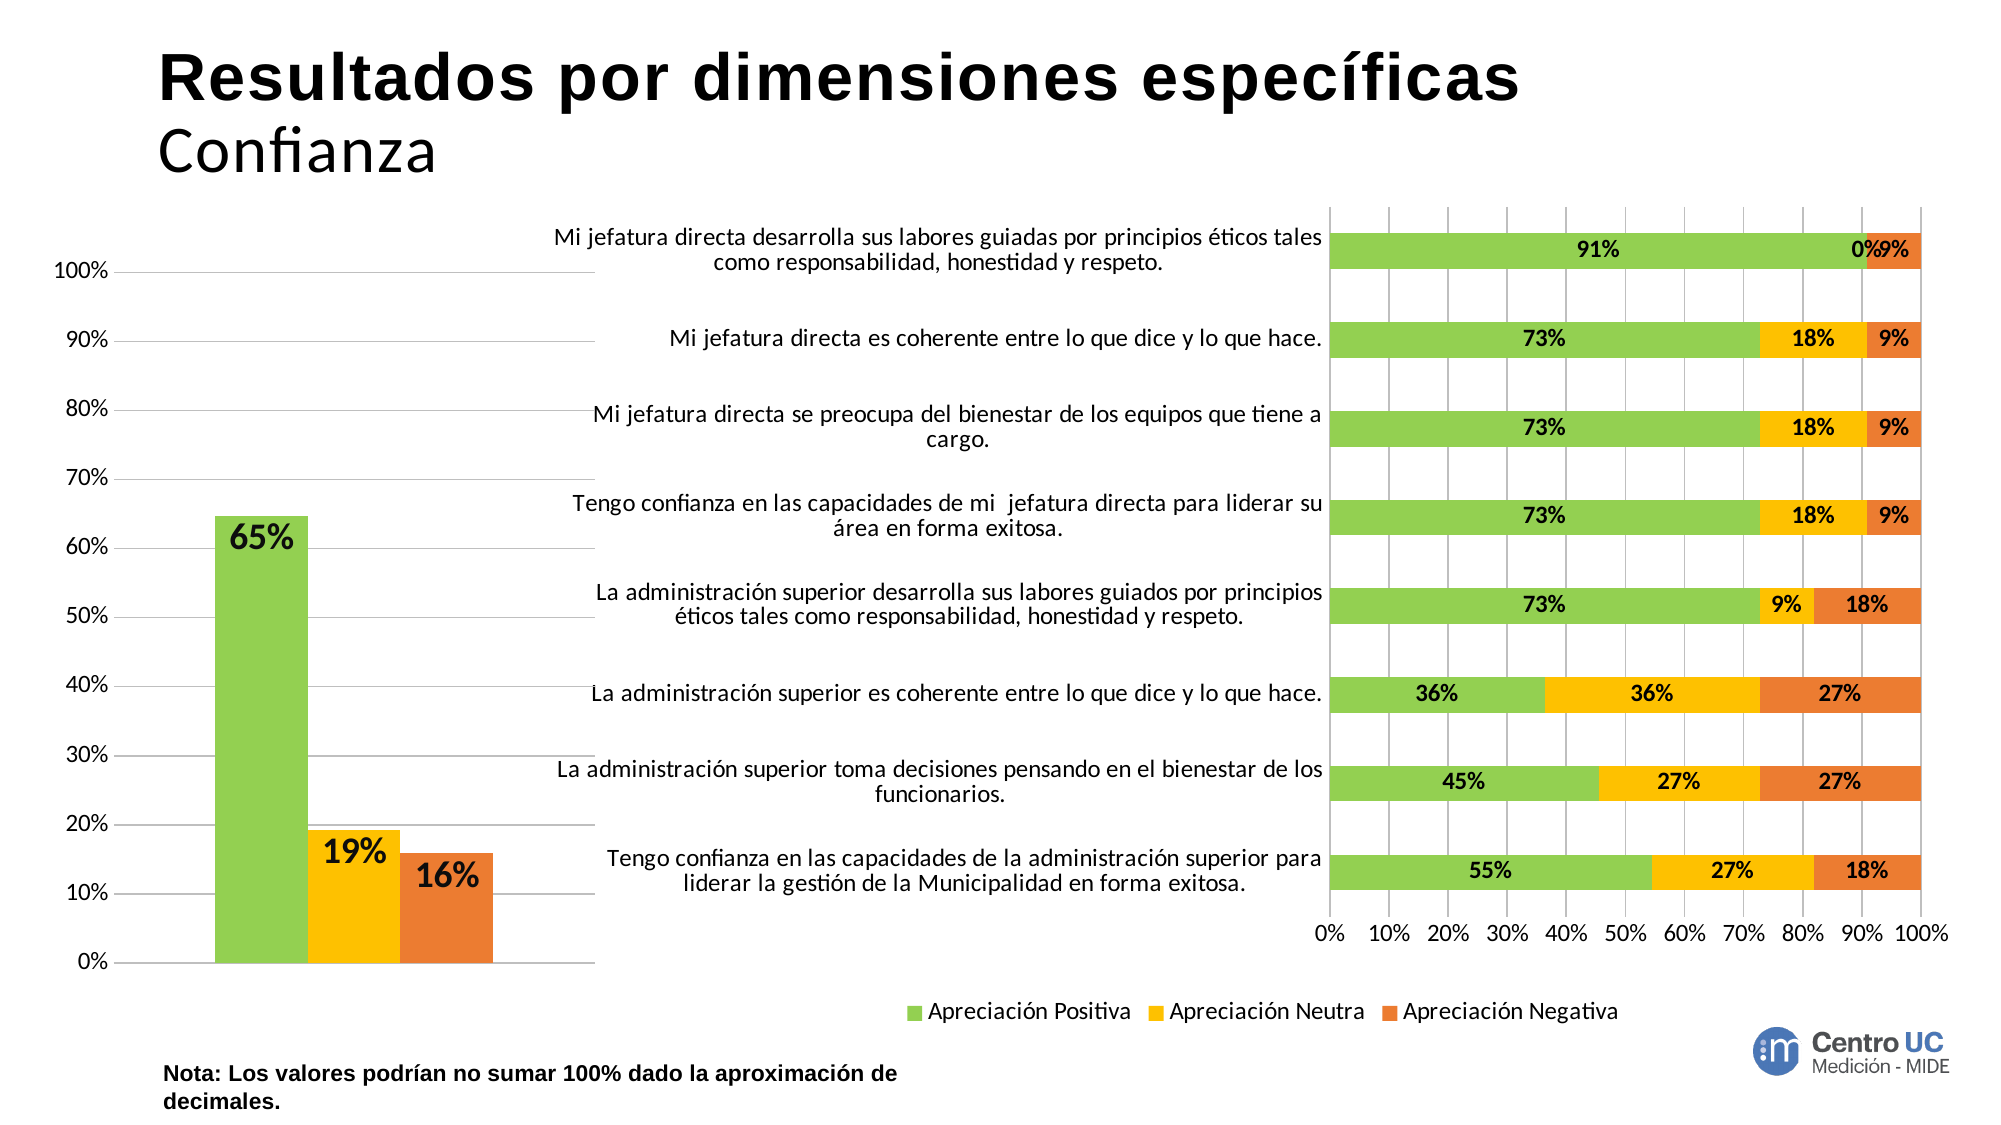

# Resultados por dimensiones específicas Confianza

### Chart

| Category | Apreciación Positiva | Apreciación Neutra | Apreciación Negativa |
|---|---|---|---|
| Tengo confianza en las capacidades de la administración superior para liderar la gestión de la Municipalidad en forma exitosa. | 0.5454545454545454 | 0.2727272727272727 | 0.18181818181818182 |
| La administración superior toma decisiones pensando en el bienestar de los funcionarios. | 0.45454545454545453 | 0.2727272727272727 | 0.2727272727272727 |
| La administración superior es coherente entre lo que dice y lo que hace. | 0.36363636363636365 | 0.36363636363636365 | 0.2727272727272727 |
| La administración superior desarrolla sus labores guiados por principios éticos tales como responsabilidad, honestidad y respeto. | 0.7272727272727273 | 0.09090909090909091 | 0.18181818181818182 |
| Tengo confianza en las capacidades de mi  jefatura directa para liderar su área en forma exitosa. | 0.7272727272727273 | 0.18181818181818182 | 0.09090909090909091 |
| Mi jefatura directa se preocupa del bienestar de los equipos que tiene a cargo. | 0.7272727272727273 | 0.18181818181818182 | 0.09090909090909091 |
| Mi jefatura directa es coherente entre lo que dice y lo que hace. | 0.7272727272727273 | 0.18181818181818182 | 0.09090909090909091 |
| Mi jefatura directa desarrolla sus labores guiadas por principios éticos tales como responsabilidad, honestidad y respeto. | 0.9090909090909091 | 0.0 | 0.09090909090909091 |

### Chart

| Category | Apreciación Positiva | Apreciación Neutra | Apreciación Negativa |
|---|---|---|---|
| Confianza | 0.6477272727272727 | 0.19318181818181818 | 0.1590909090909091 |
Nota: Los valores podrían no sumar 100% dado la aproximación de decimales.